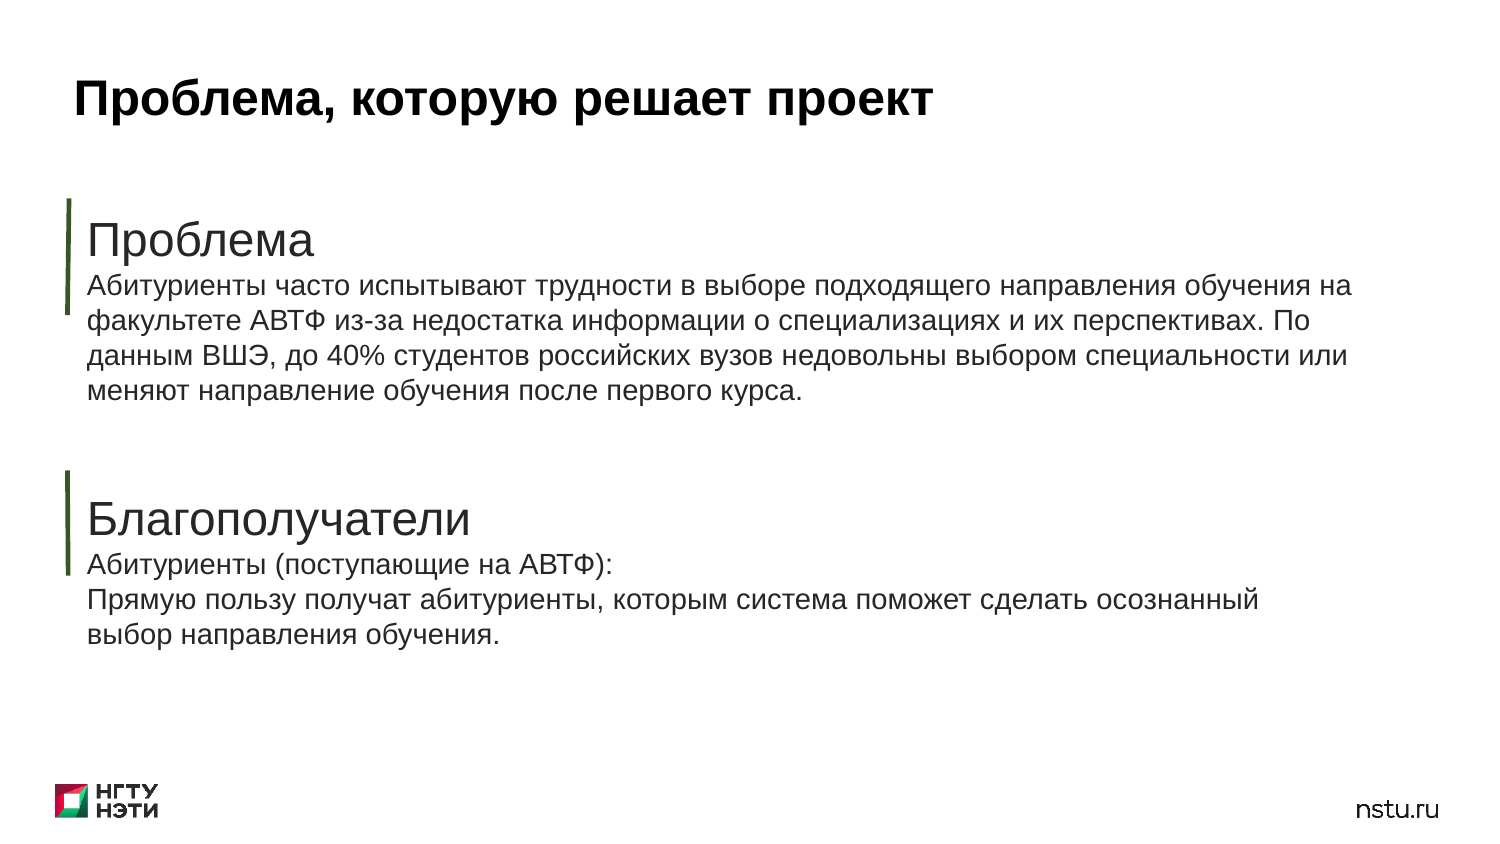

Проблема, которую решает проект
Проблема
Абитуриенты часто испытывают трудности в выборе подходящего направления обучения на факультете АВТФ из-за недостатка информации о специализациях и их перспективах. По данным ВШЭ, до 40% студентов российских вузов недовольны выбором специальности или меняют направление обучения после первого курса.
Благополучатели
Абитуриенты (поступающие на АВТФ):
Прямую пользу получат абитуриенты, которым система поможет сделать осознанный выбор направления обучения.